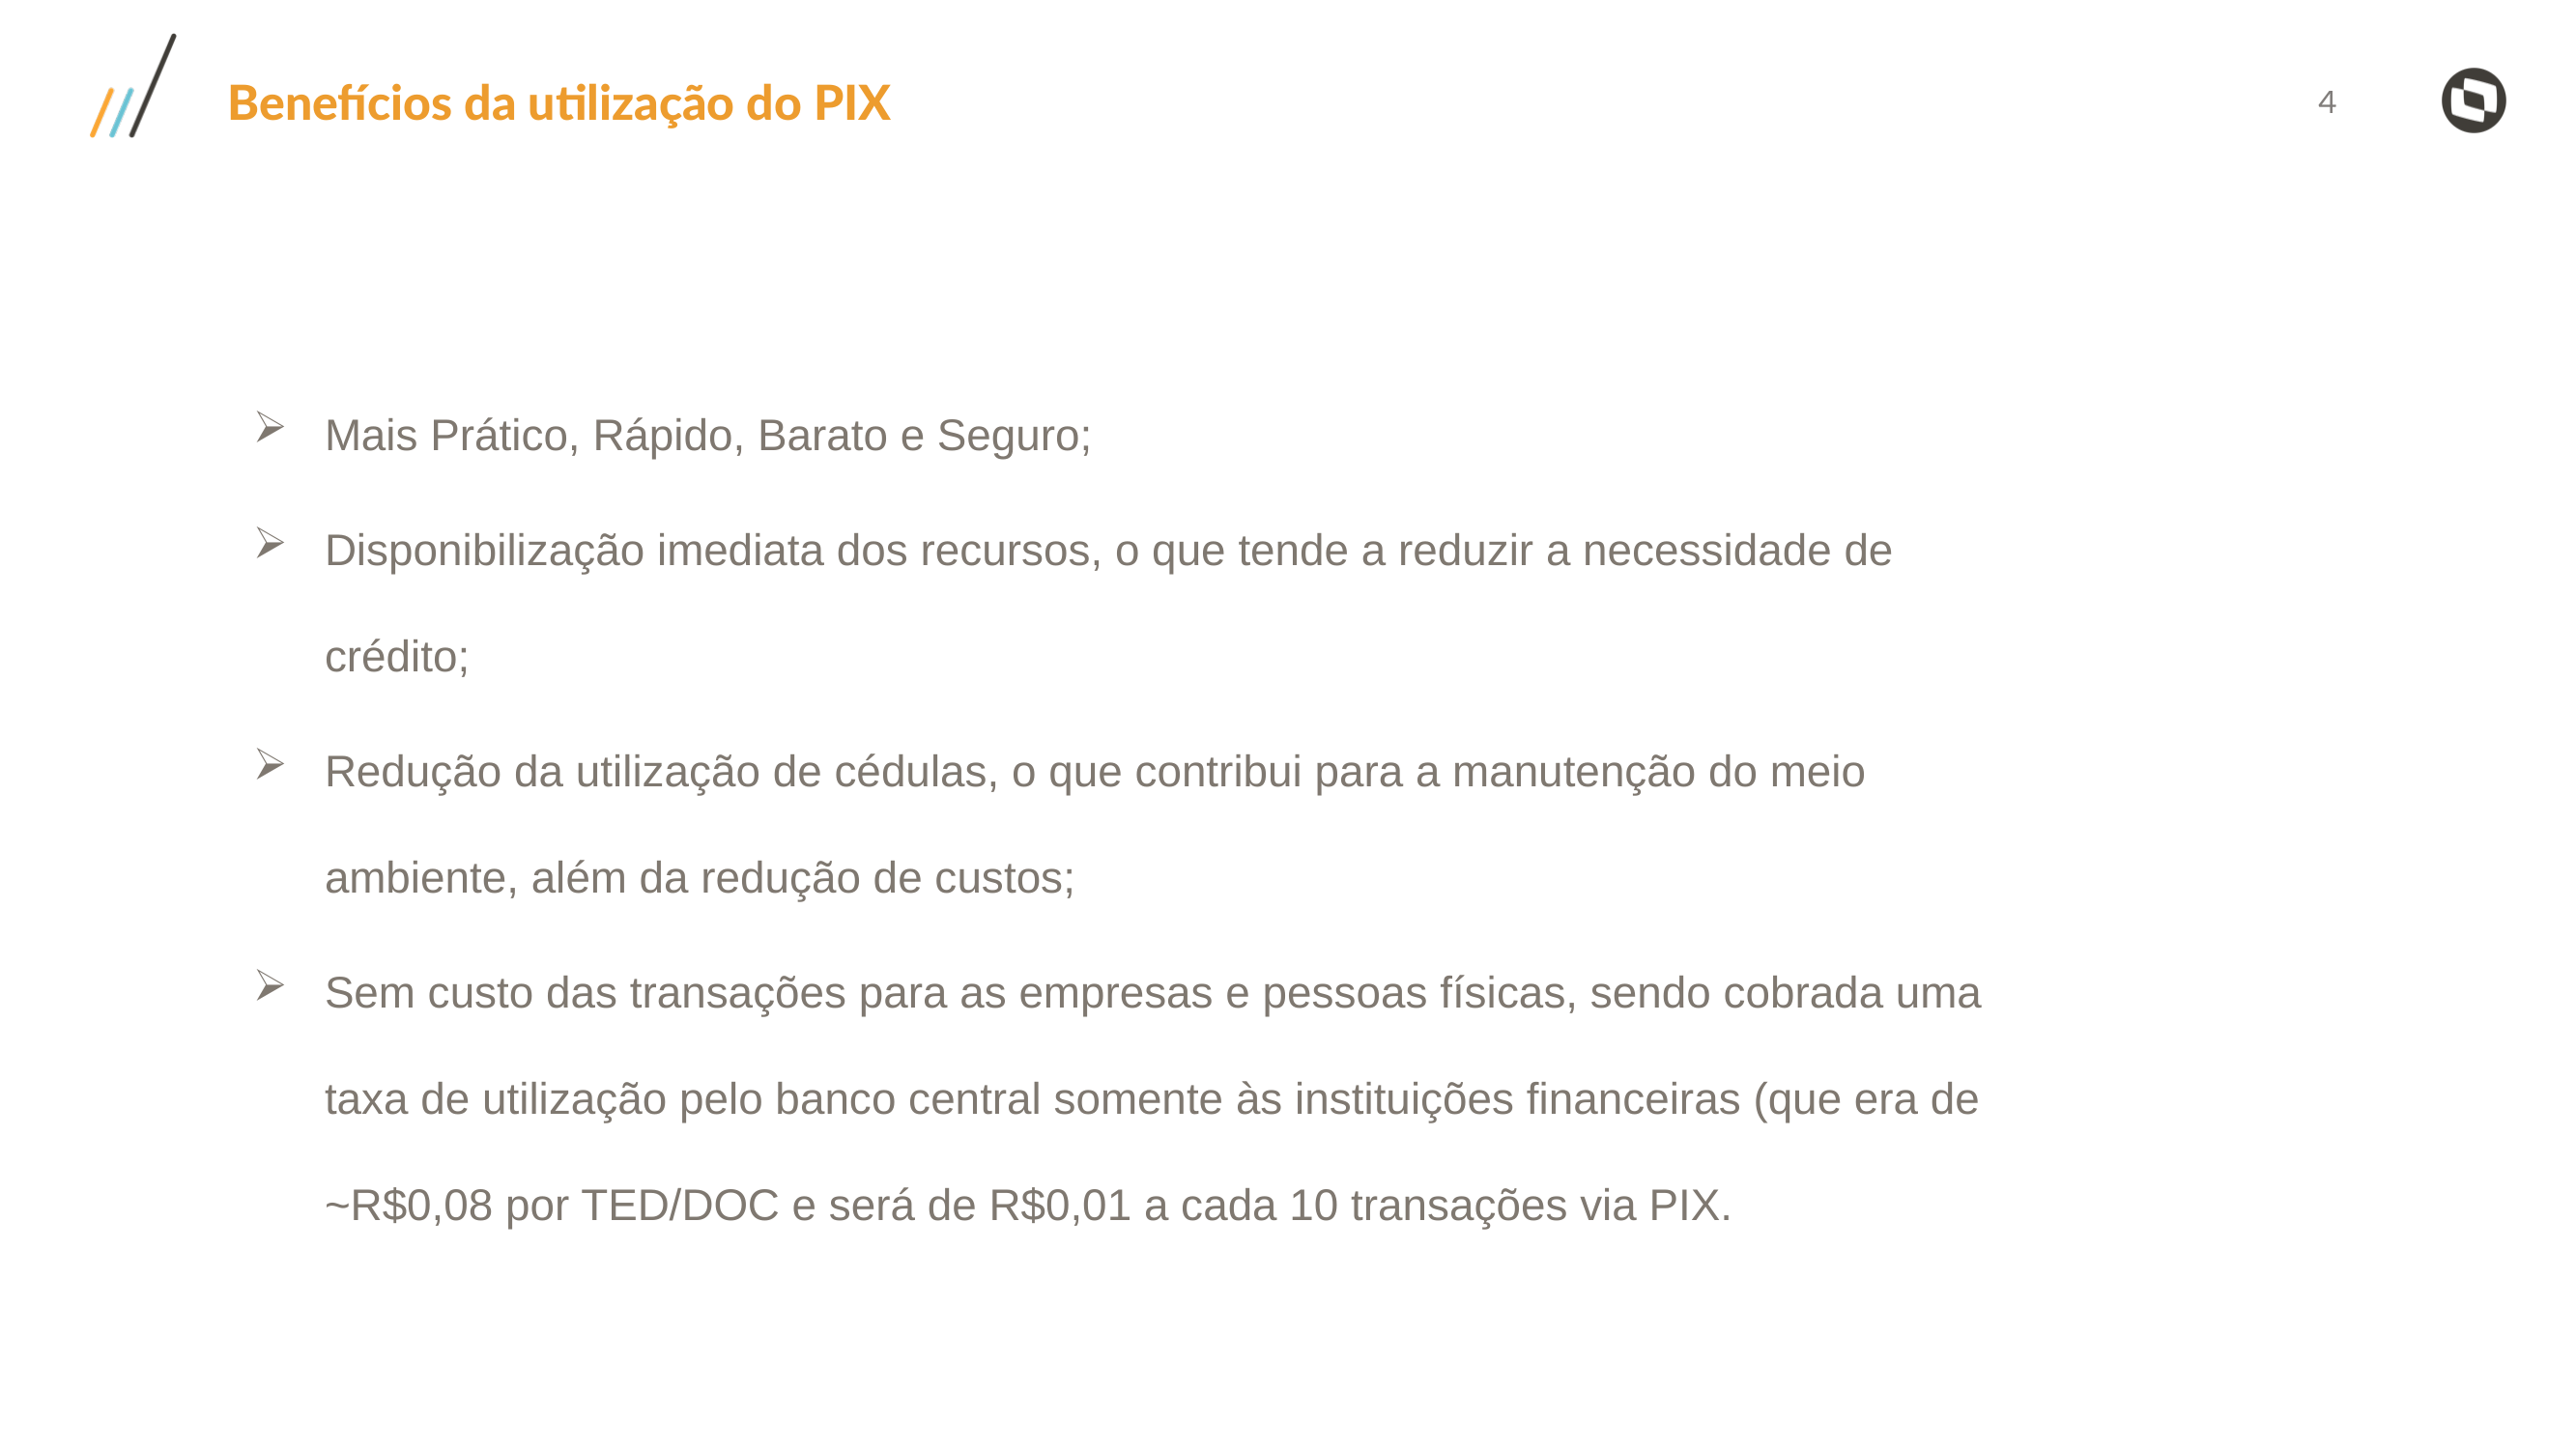

Benefícios da utilização do PIX

Mais Prático, Rápido, Barato e Seguro;
Disponibilização imediata dos recursos, o que tende a reduzir a necessidade de crédito;
Redução da utilização de cédulas, o que contribui para a manutenção do meio ambiente, além da redução de custos;
Sem custo das transações para as empresas e pessoas físicas, sendo cobrada uma taxa de utilização pelo banco central somente às instituições financeiras (que era de ~R$0,08 por TED/DOC e será de R$0,01 a cada 10 transações via PIX.